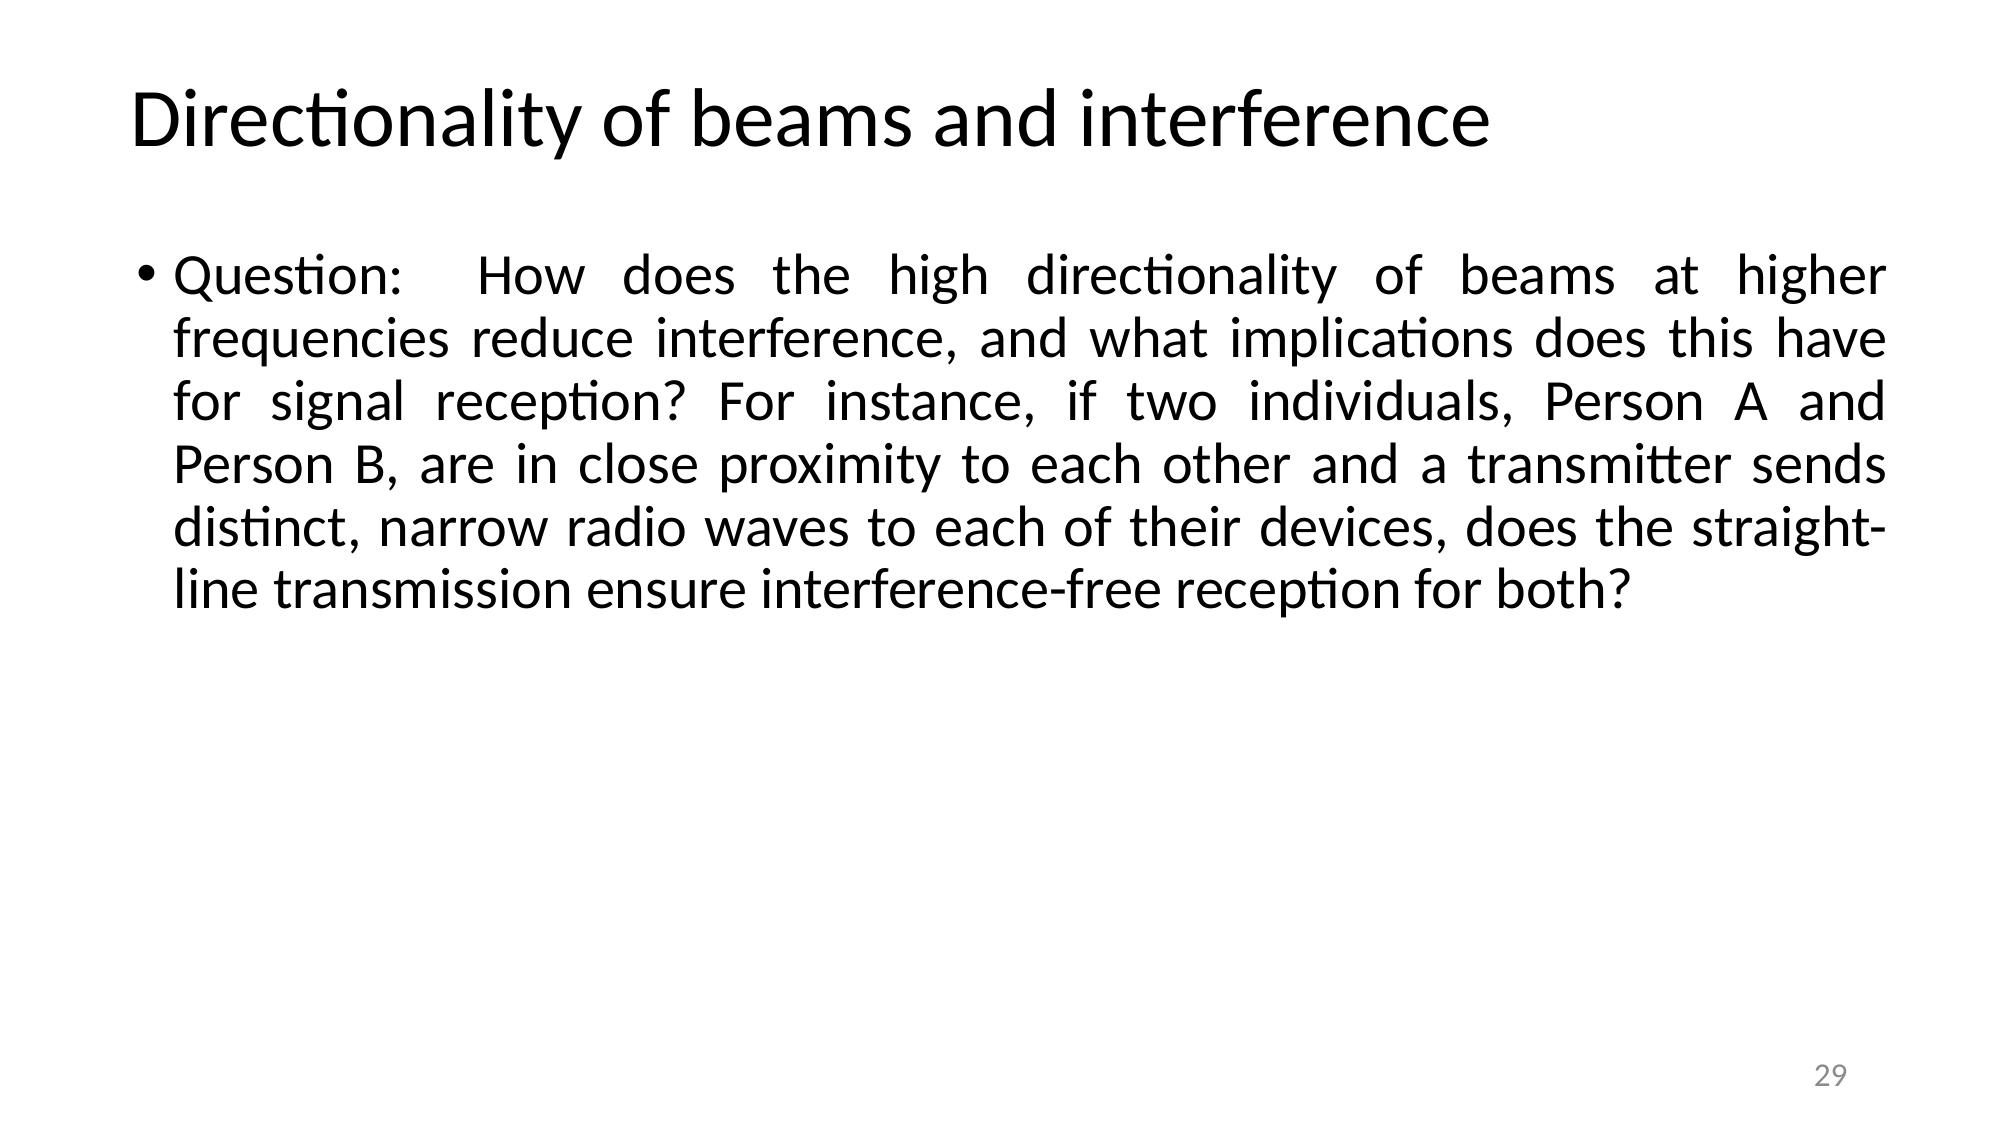

Directionality of beams and interference
Question:  How does the high directionality of beams at higher frequencies reduce interference, and what implications does this have for signal reception? For instance, if two individuals, Person A and Person B, are in close proximity to each other and a transmitter sends distinct, narrow radio waves to each of their devices, does the straight-line transmission ensure interference-free reception for both?

29